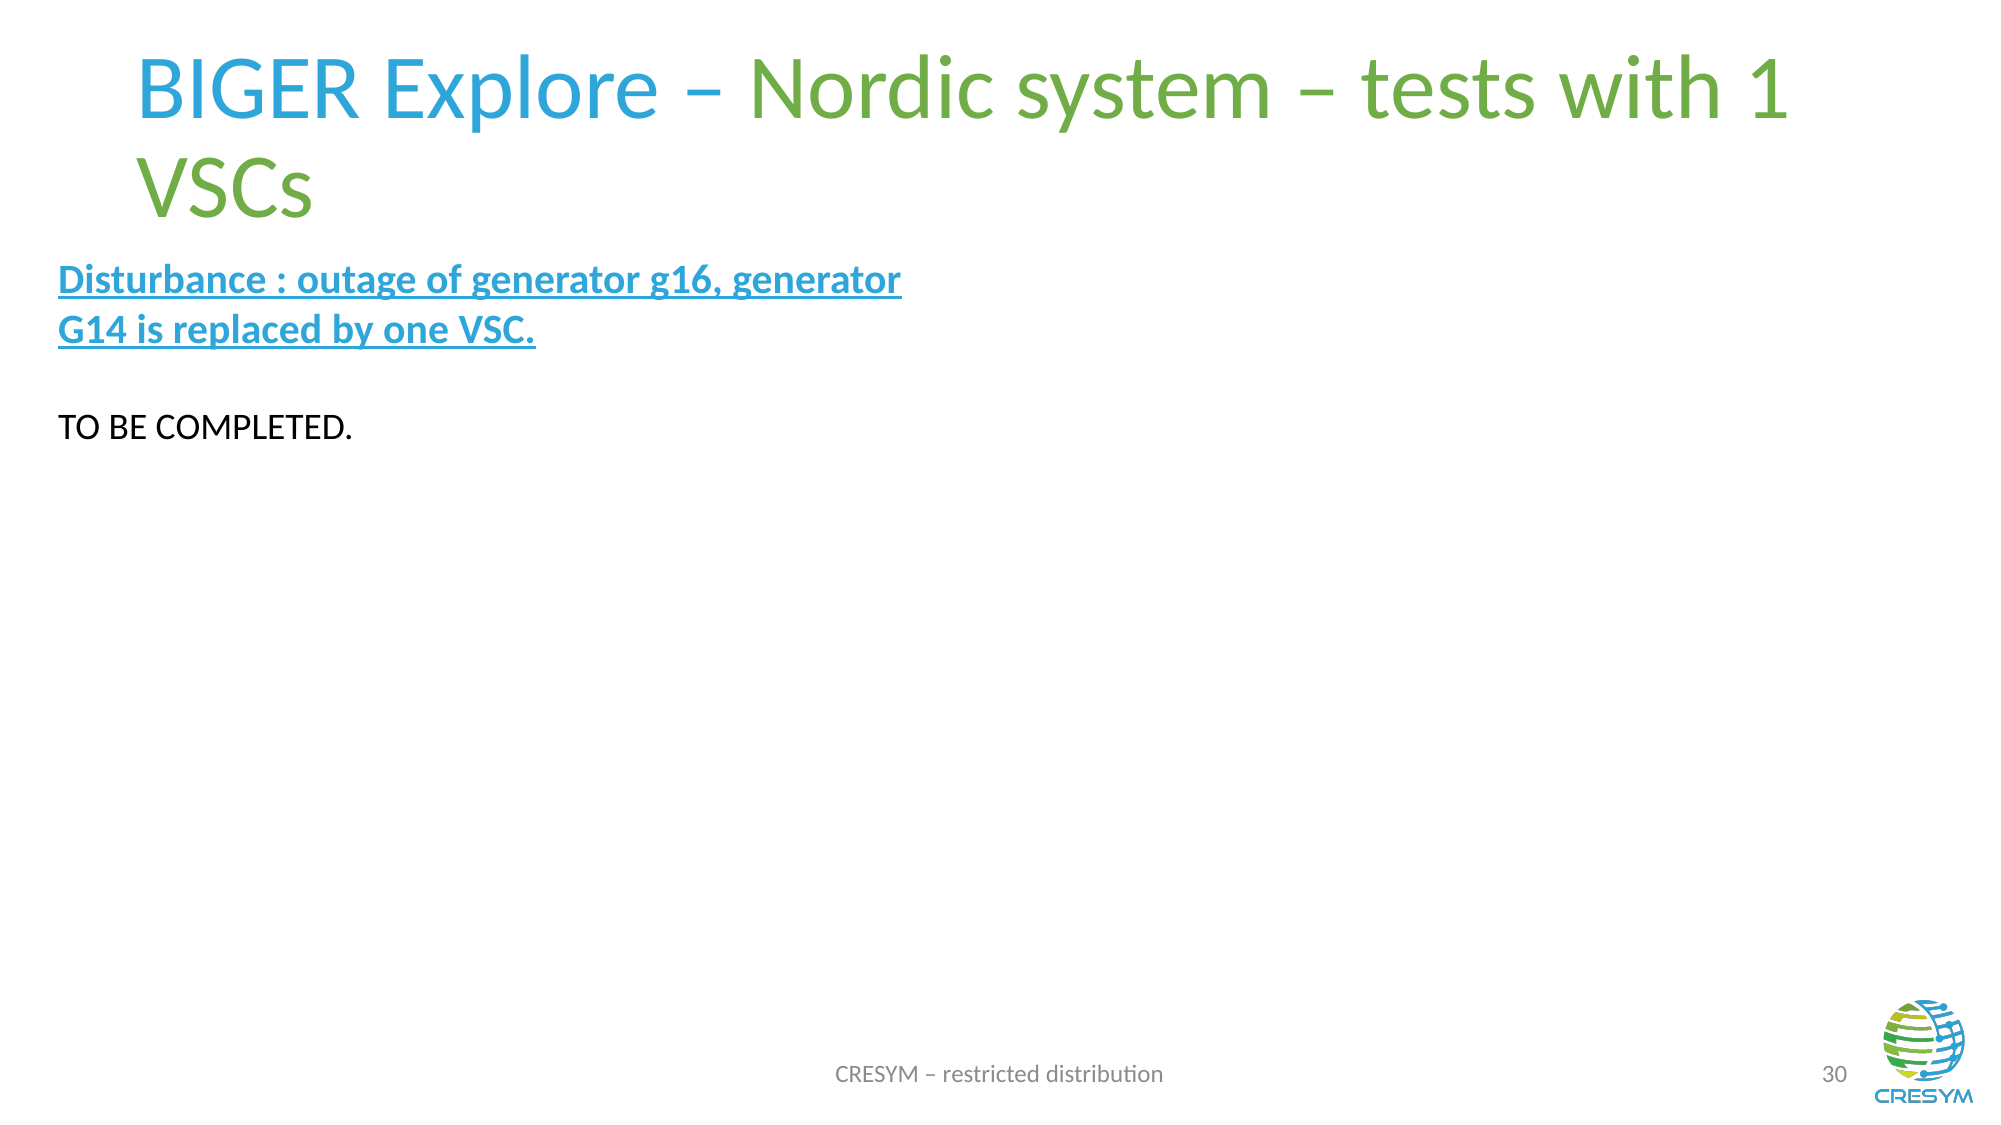

# BIGER Explore – Nordic system – tests with 1 VSCs
Disturbance : outage of generator g16, generator G14 is replaced by one VSC.

TO BE COMPLETED.
CRESYM – restricted distribution
30